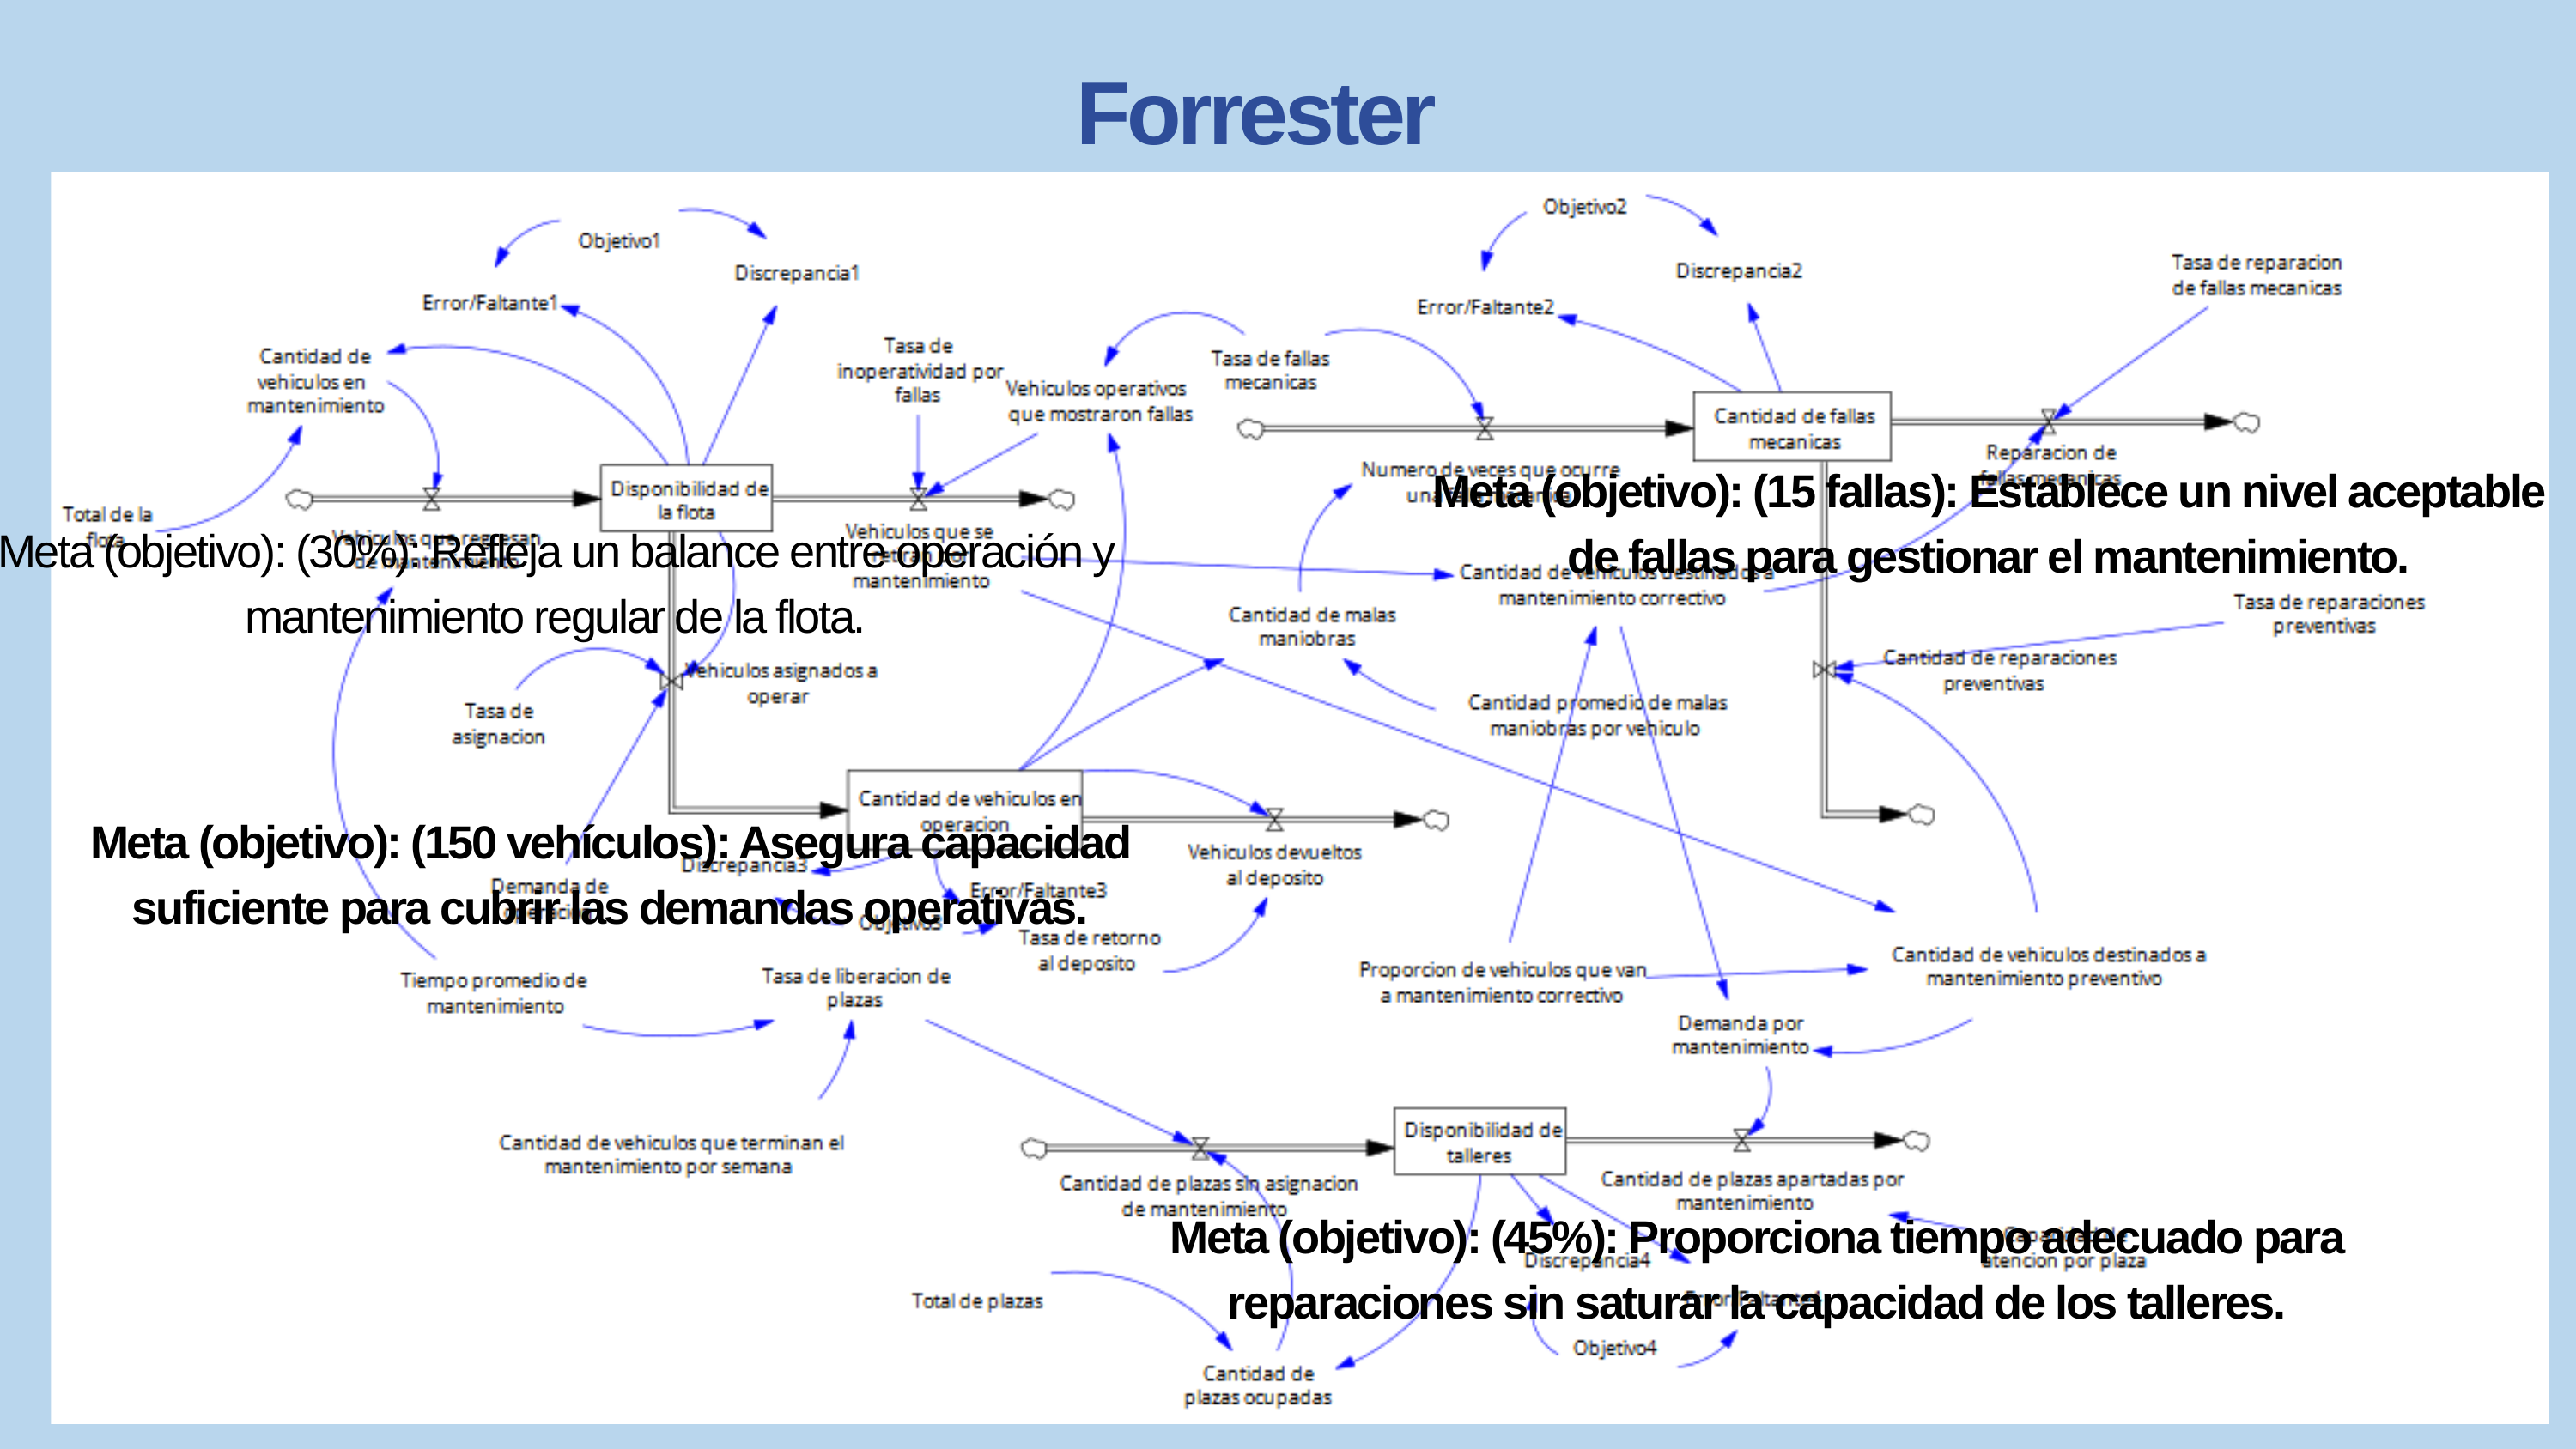

Forrester

Meta (objetivo): (15 fallas): Establece un nivel aceptable de fallas para gestionar el mantenimiento.
Meta (objetivo): (30%): Refleja un balance entre operación y mantenimiento regular de la flota.
Meta (objetivo): (150 vehículos): Asegura capacidad suficiente para cubrir las demandas operativas.
Meta (objetivo): (45%): Proporciona tiempo adecuado para reparaciones sin saturar la capacidad de los talleres.